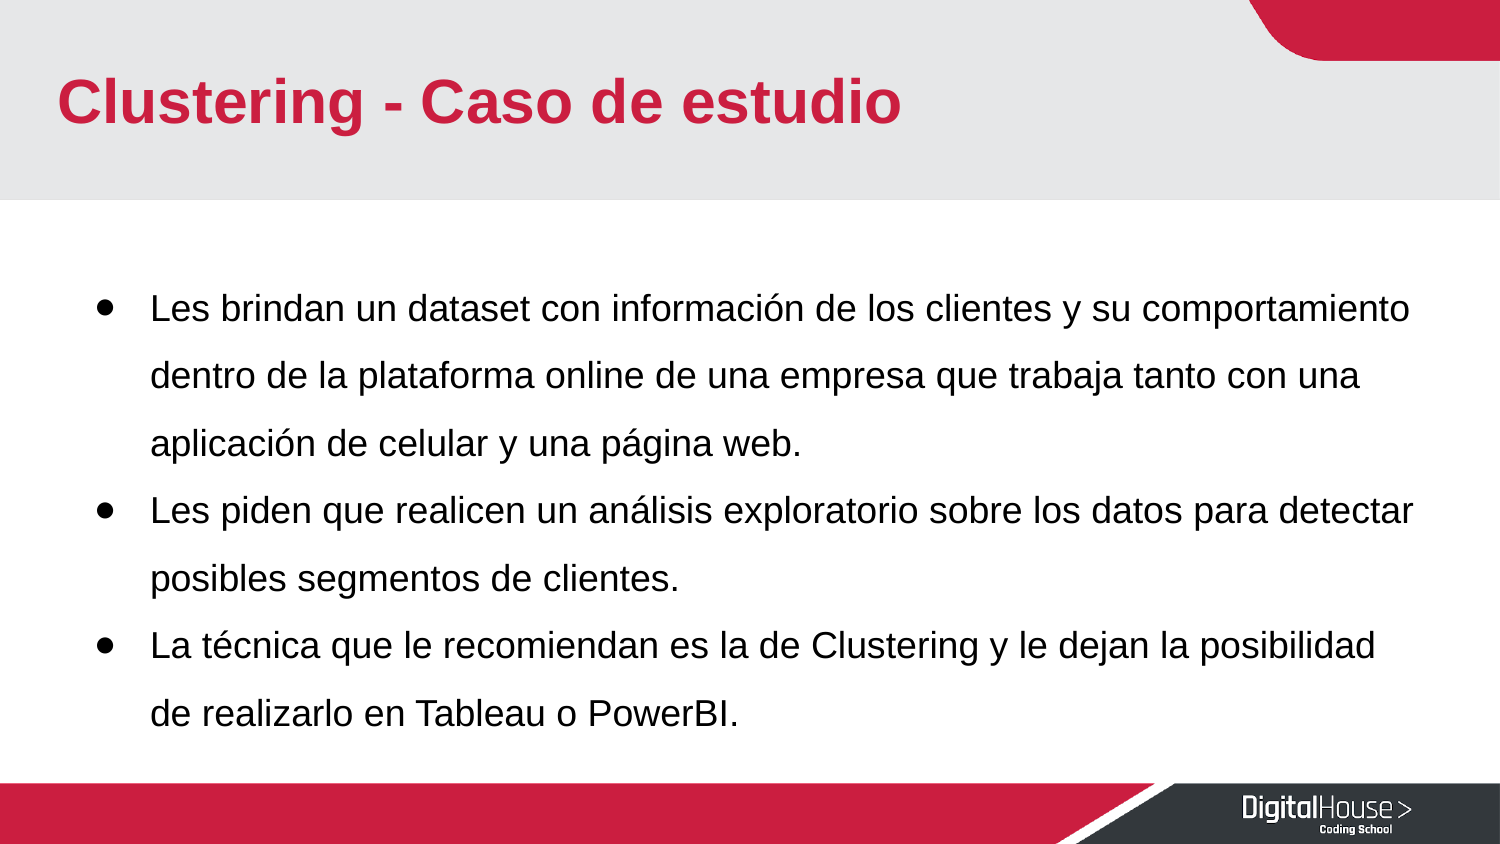

# Clustering - Caso de estudio
Les brindan un dataset con información de los clientes y su comportamiento dentro de la plataforma online de una empresa que trabaja tanto con una aplicación de celular y una página web.
Les piden que realicen un análisis exploratorio sobre los datos para detectar posibles segmentos de clientes.
La técnica que le recomiendan es la de Clustering y le dejan la posibilidad de realizarlo en Tableau o PowerBI.